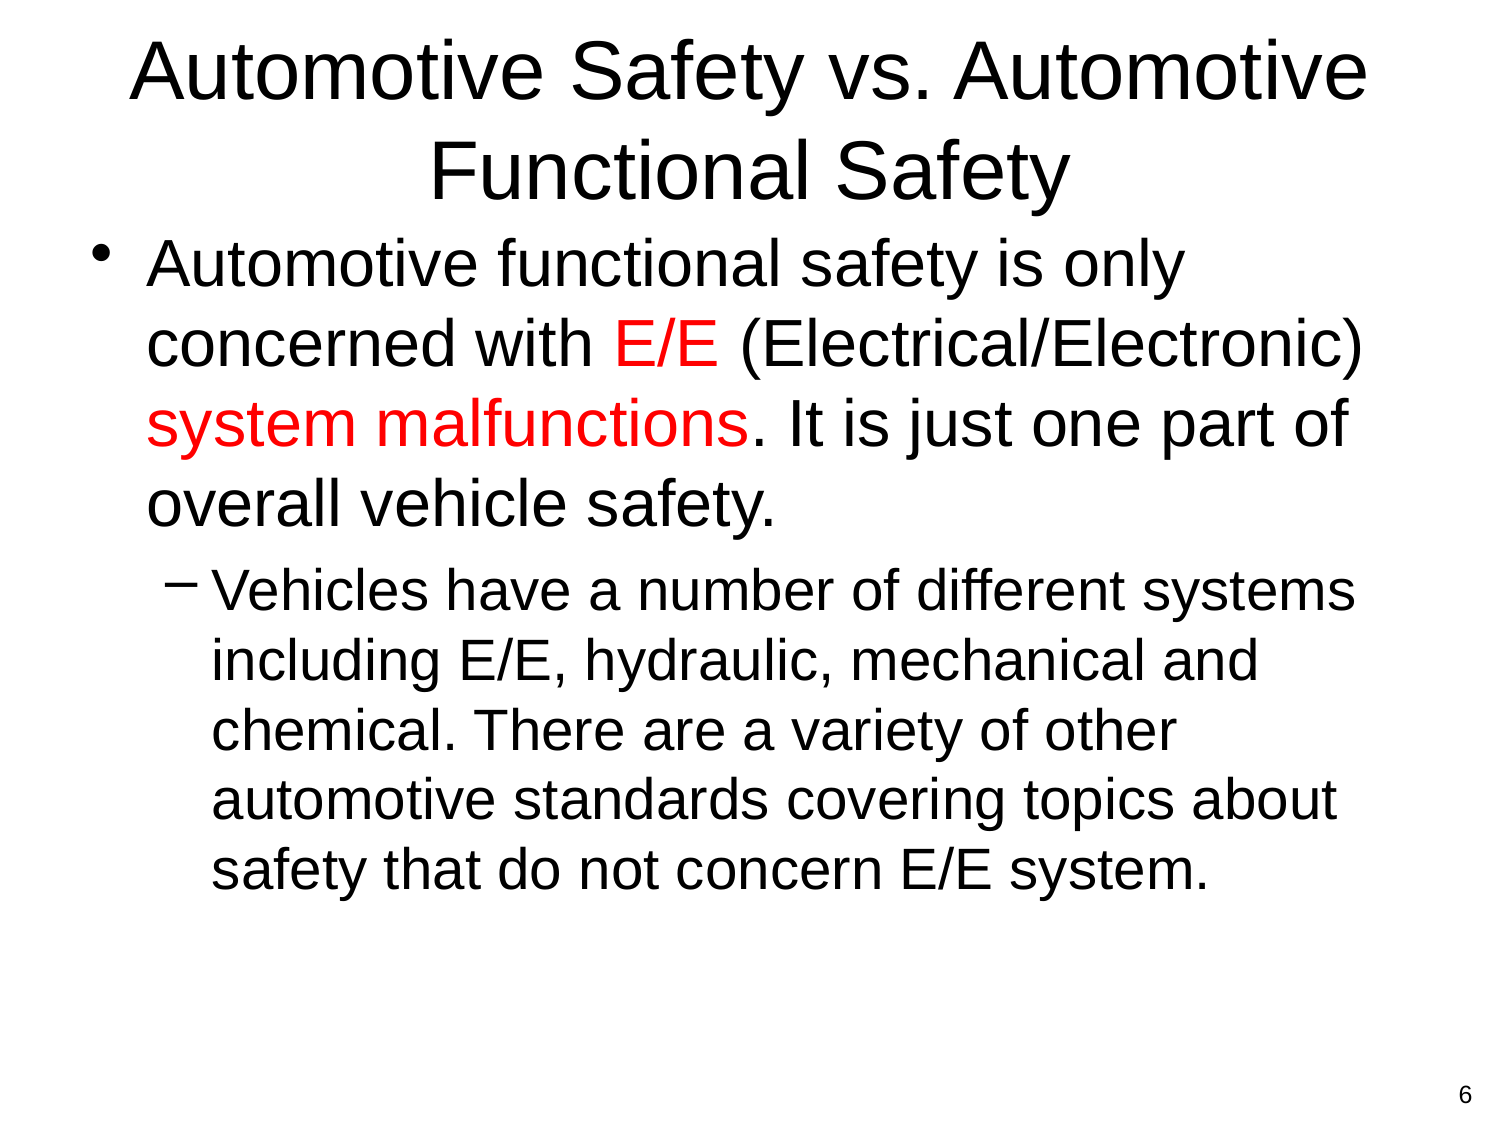

# Automotive Safety vs. Automotive Functional Safety
Automotive functional safety is only concerned with E/E (Electrical/Electronic) system malfunctions. It is just one part of overall vehicle safety.
Vehicles have a number of different systems including E/E, hydraulic, mechanical and chemical. There are a variety of other automotive standards covering topics about safety that do not concern E/E system.

6